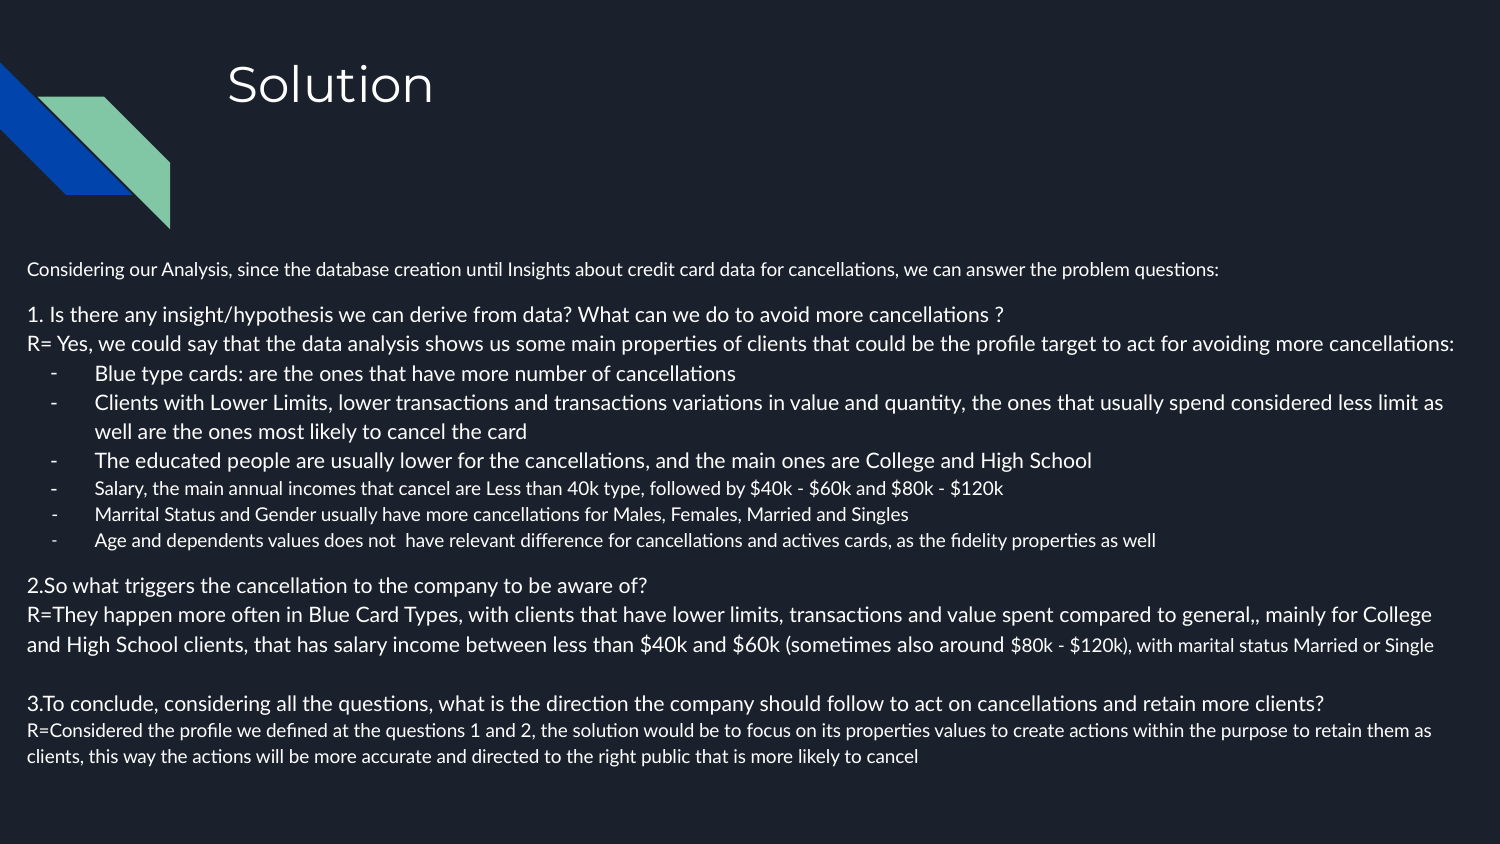

# Solution

Considering our Analysis, since the database creation until Insights about credit card data for cancellations, we can answer the problem questions:
1. Is there any insight/hypothesis we can derive from data? What can we do to avoid more cancellations ?
R= Yes, we could say that the data analysis shows us some main properties of clients that could be the profile target to act for avoiding more cancellations:
Blue type cards: are the ones that have more number of cancellations
Clients with Lower Limits, lower transactions and transactions variations in value and quantity, the ones that usually spend considered less limit as well are the ones most likely to cancel the card
The educated people are usually lower for the cancellations, and the main ones are College and High School
Salary, the main annual incomes that cancel are Less than 40k type, followed by $40k - $60k and $80k - $120k
Marrital Status and Gender usually have more cancellations for Males, Females, Married and Singles
Age and dependents values does not  have relevant difference for cancellations and actives cards, as the fidelity properties as well
2.So what triggers the cancellation to the company to be aware of?
R=They happen more often in Blue Card Types, with clients that have lower limits, transactions and value spent compared to general,, mainly for College and High School clients, that has salary income between less than $40k and $60k (sometimes also around $80k - $120k), with marital status Married or Single

3.To conclude, considering all the questions, what is the direction the company should follow to act on cancellations and retain more clients?
R=Considered the profile we defined at the questions 1 and 2, the solution would be to focus on its properties values to create actions within the purpose to retain them as clients, this way the actions will be more accurate and directed to the right public that is more likely to cancel